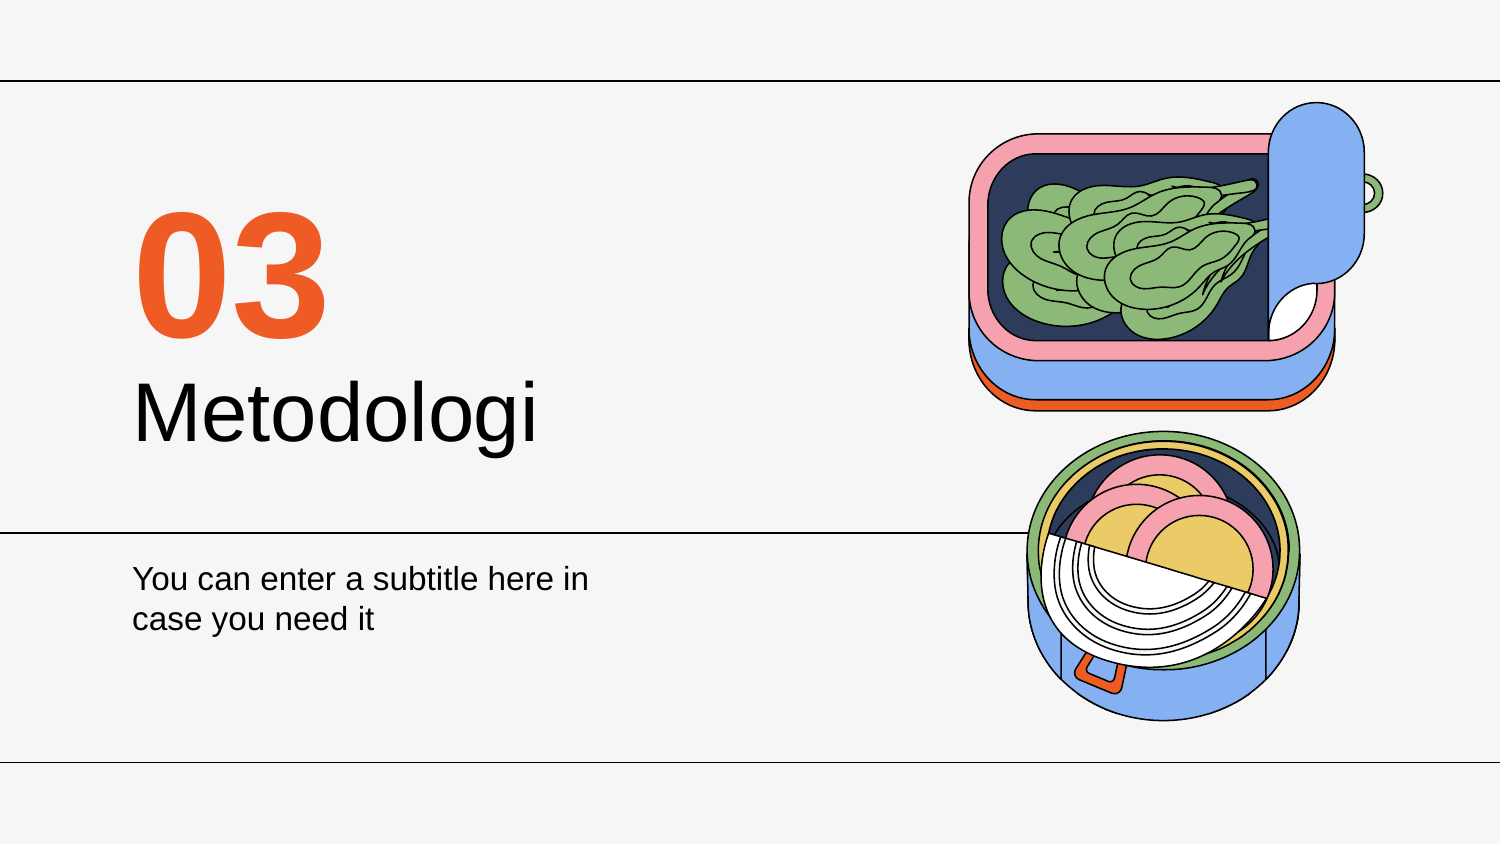

03
# Metodologi

You can enter a subtitle here in case you need it